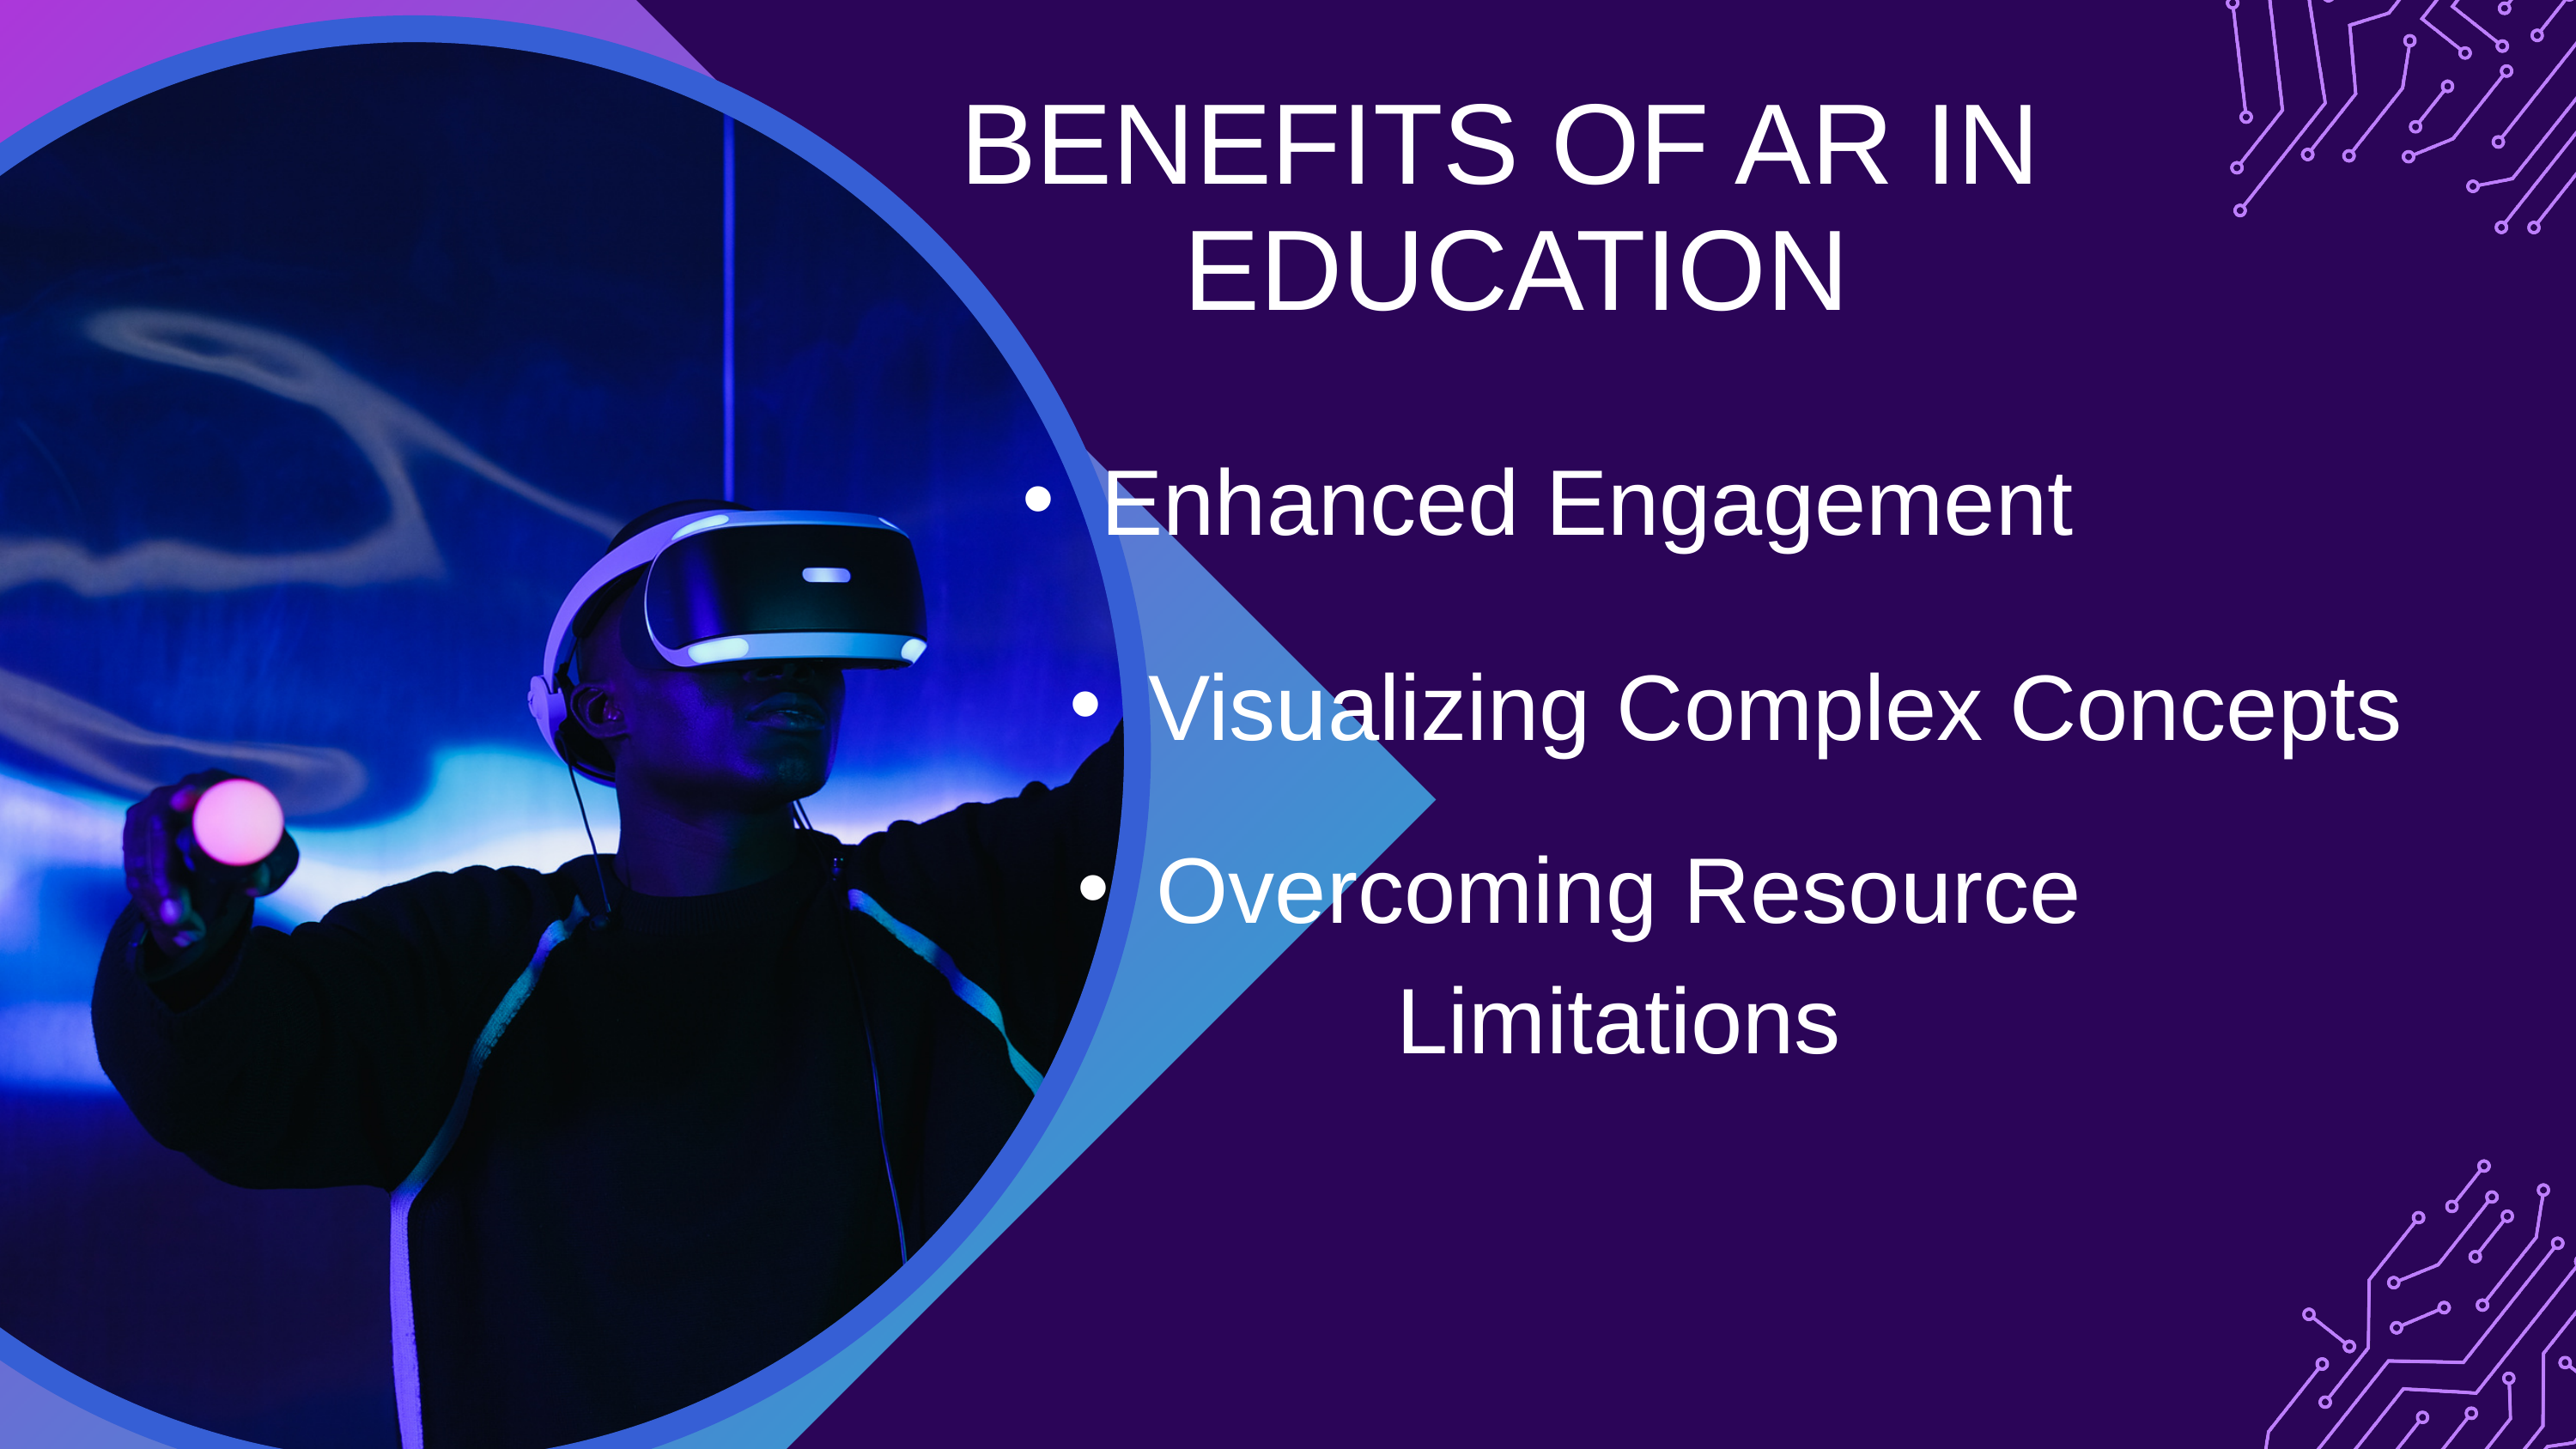

BENEFITS OF AR IN
EDUCATION
Enhanced Engagement
Visualizing Complex Concepts
Overcoming Resource Limitations